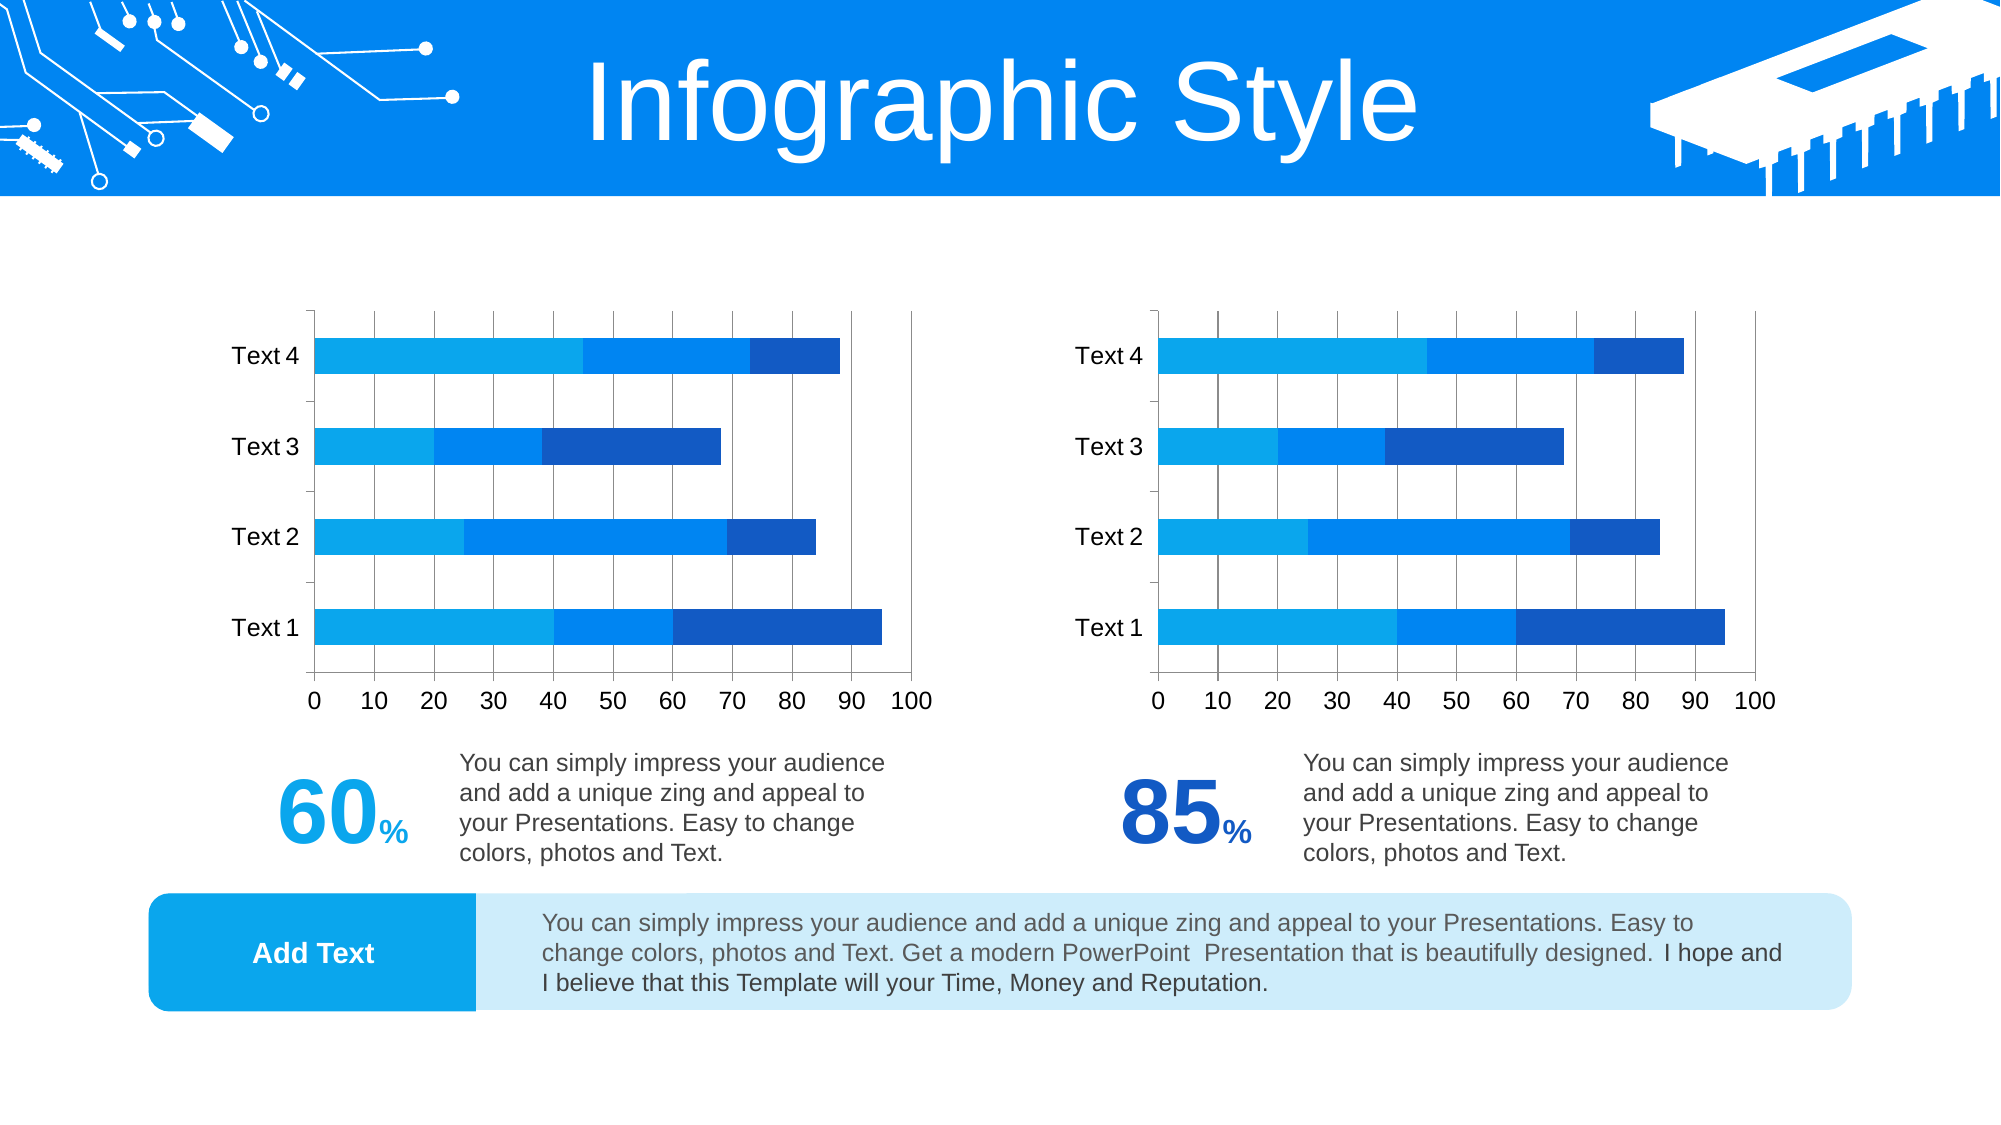

Infographic Style

### Chart

| Category | Series 1 | Series 2 | Series 3 |
|---|---|---|---|
| Text 1 | 40.0 | 20.0 | 35.0 |
| Text 2 | 25.0 | 44.0 | 15.0 |
| Text 3 | 20.0 | 18.0 | 30.0 |
| Text 4 | 45.0 | 28.0 | 15.0 |

### Chart

| Category | Series 1 | Series 2 | Series 3 |
|---|---|---|---|
| Text 1 | 40.0 | 20.0 | 35.0 |
| Text 2 | 25.0 | 44.0 | 15.0 |
| Text 3 | 20.0 | 18.0 | 30.0 |
| Text 4 | 45.0 | 28.0 | 15.0 |
You can simply impress your audience and add a unique zing and appeal to your Presentations. Easy to change colors, photos and Text.
You can simply impress your audience and add a unique zing and appeal to your Presentations. Easy to change colors, photos and Text.
60%
85%

You can simply impress your audience and add a unique zing and appeal to your Presentations. Easy to change colors, photos and Text. Get a modern PowerPoint  Presentation that is beautifully designed. I hope and I believe that this Template will your Time, Money and Reputation.
Add Text